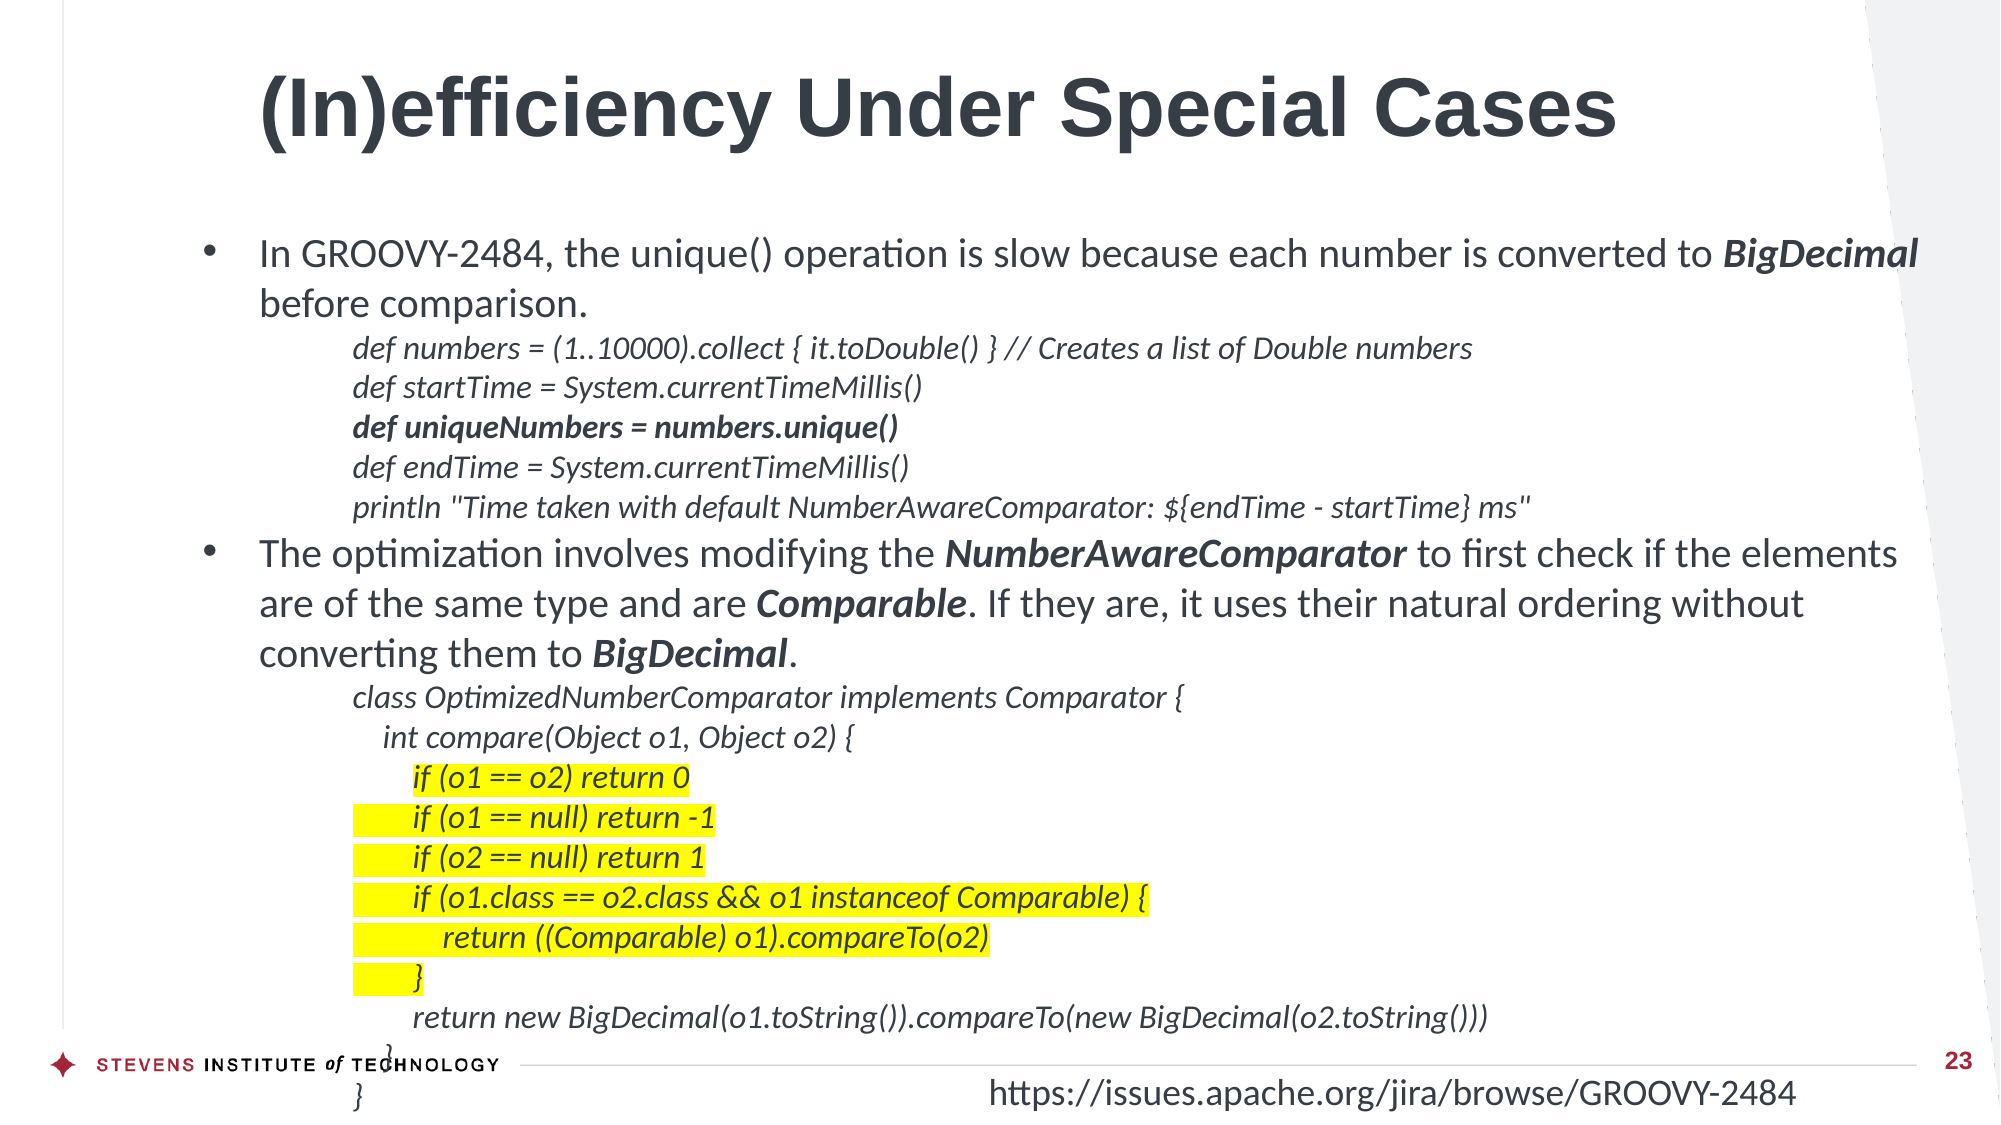

# (In)efficiency Under Special Cases
In GROOVY-2484, the unique() operation is slow because each number is converted to BigDecimal before comparison.
def numbers = (1..10000).collect { it.toDouble() } // Creates a list of Double numbers
def startTime = System.currentTimeMillis()
def uniqueNumbers = numbers.unique()
def endTime = System.currentTimeMillis()
println "Time taken with default NumberAwareComparator: ${endTime - startTime} ms"
The optimization involves modifying the NumberAwareComparator to first check if the elements are of the same type and are Comparable. If they are, it uses their natural ordering without converting them to BigDecimal.
class OptimizedNumberComparator implements Comparator {
    int compare(Object o1, Object o2) {
        if (o1 == o2) return 0
        if (o1 == null) return -1
        if (o2 == null) return 1
        if (o1.class == o2.class && o1 instanceof Comparable) {
            return ((Comparable) o1).compareTo(o2)
        }
        return new BigDecimal(o1.toString()).compareTo(new BigDecimal(o2.toString()))
    }
}

23
https://issues.apache.org/jira/browse/GROOVY-2484